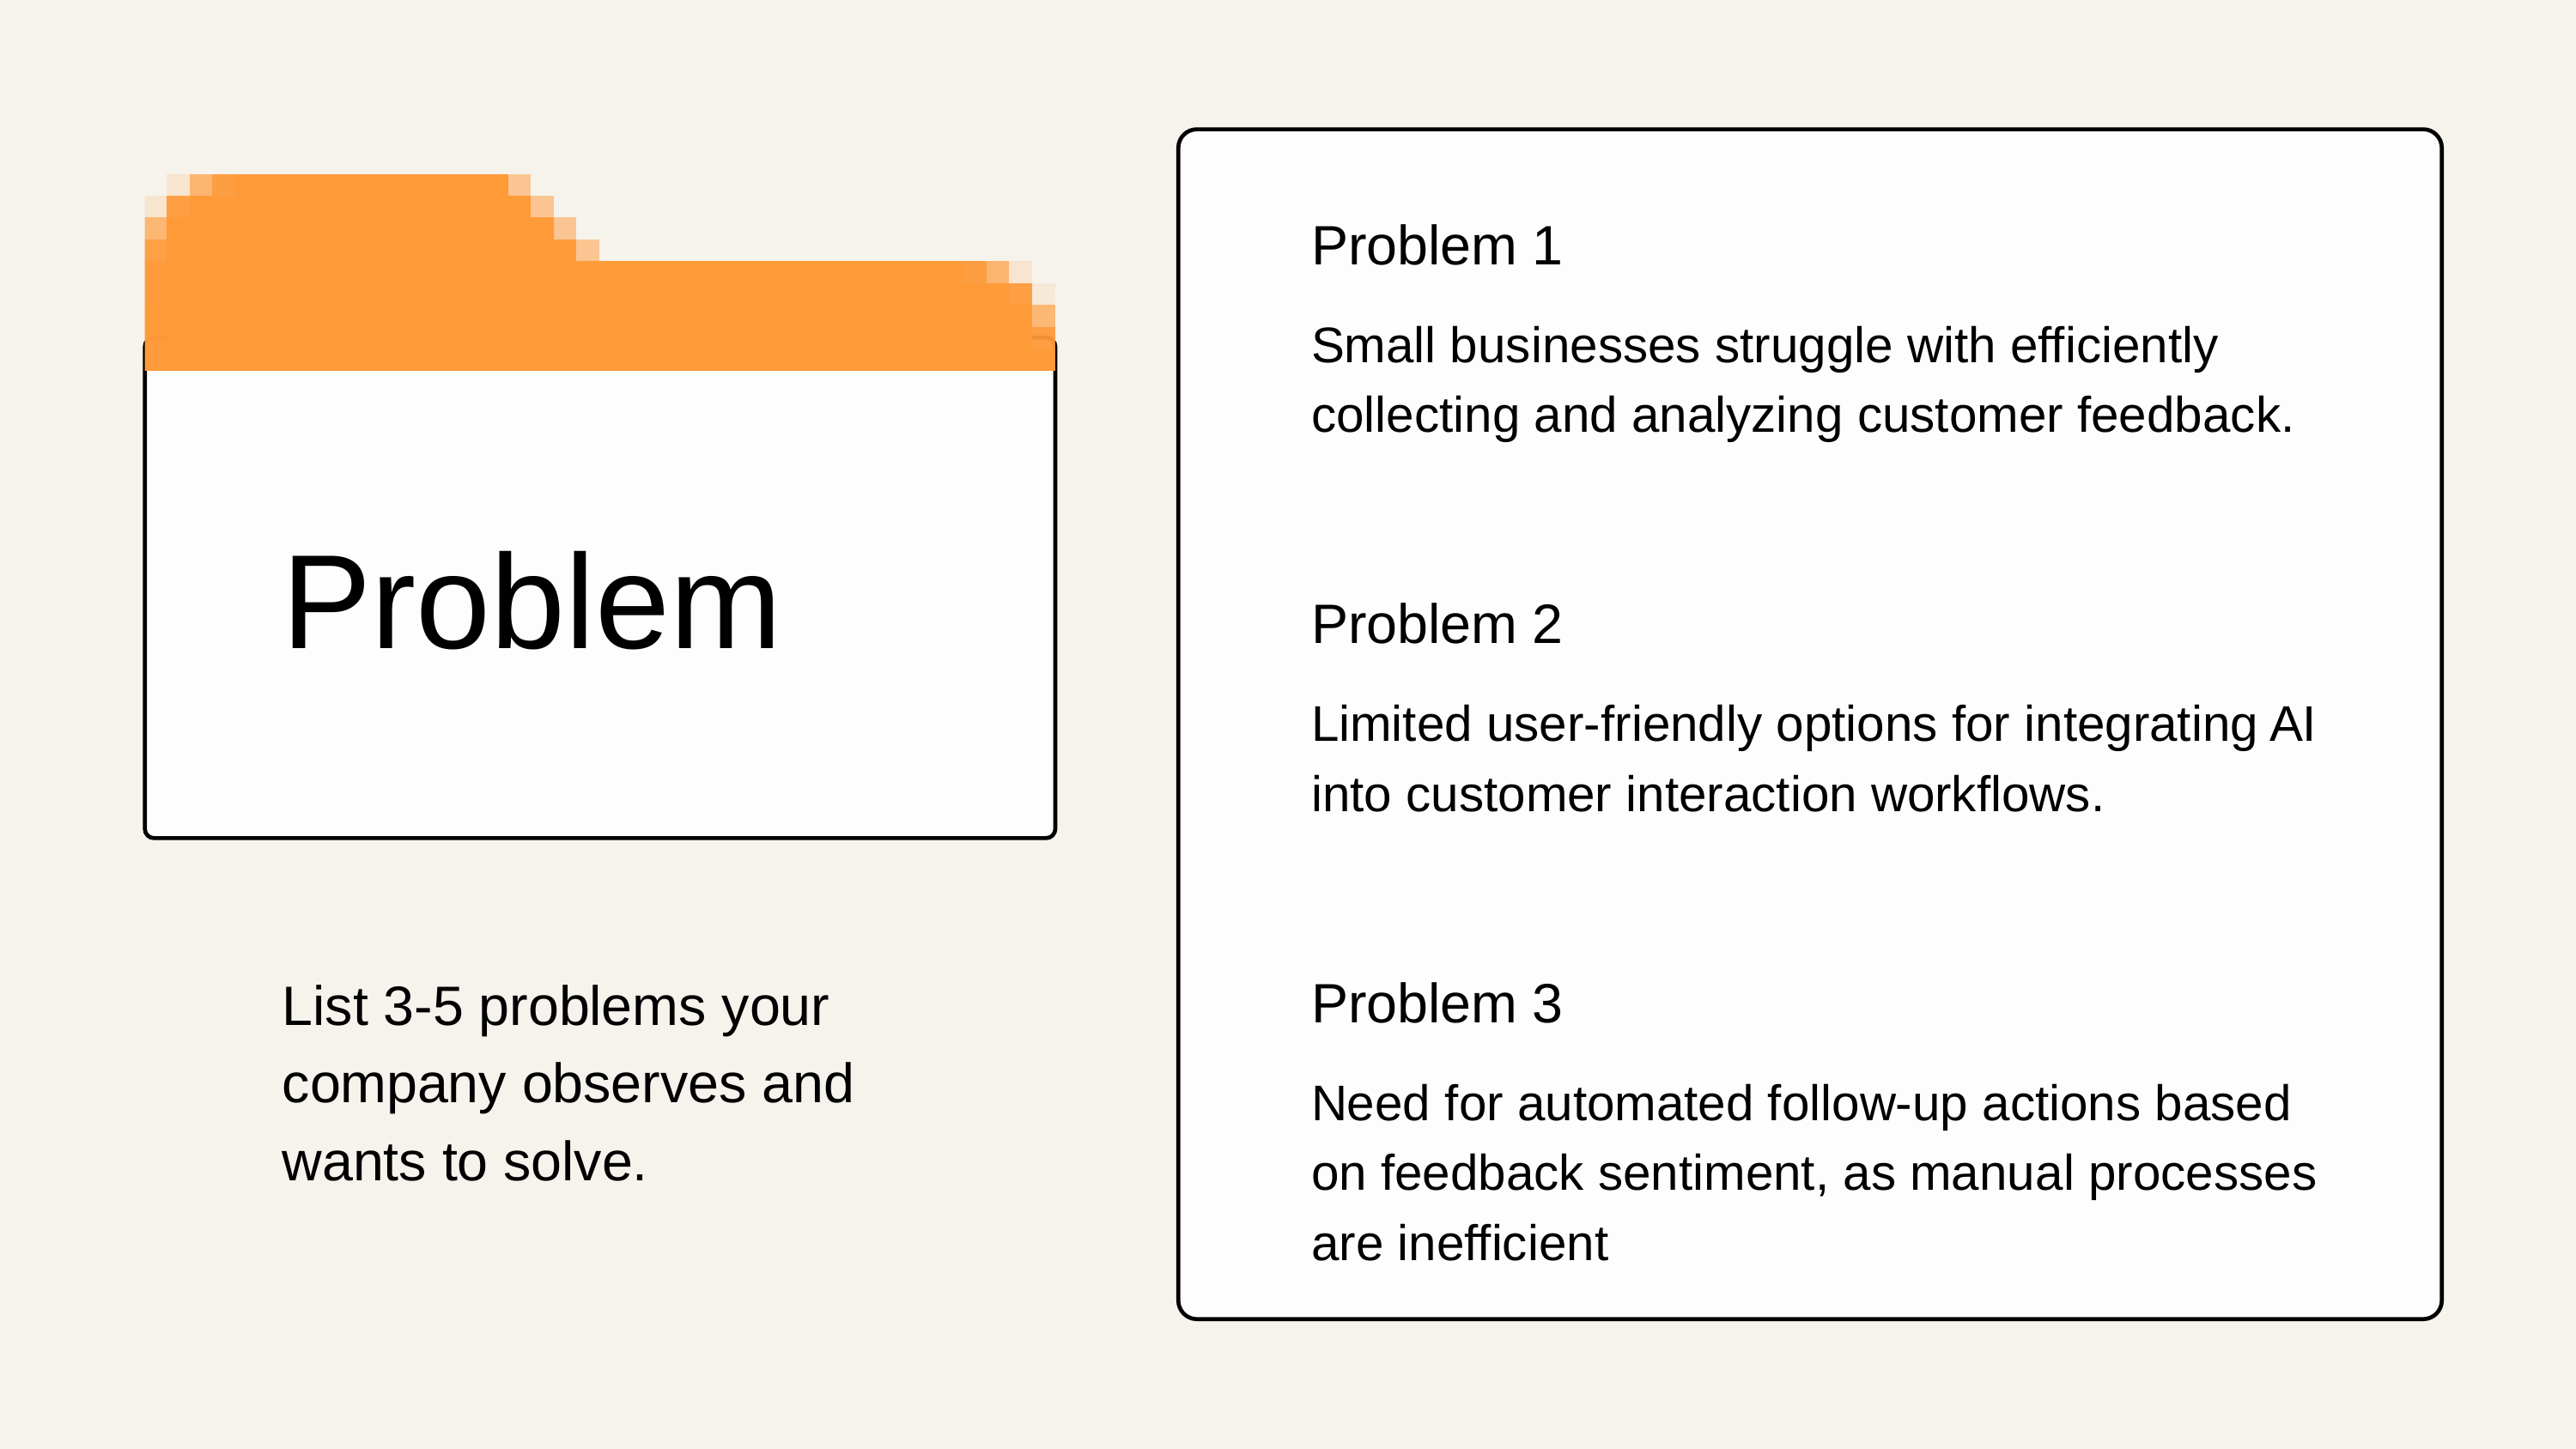

Problem 1
Small businesses struggle with efficiently collecting and analyzing customer feedback.

Problem
Problem 2
Limited user-friendly options for integrating AI into customer interaction workflows.
List 3-5 problems your company observes and wants to solve.
Problem 3
Need for automated follow-up actions based on feedback sentiment, as manual processes are inefficient